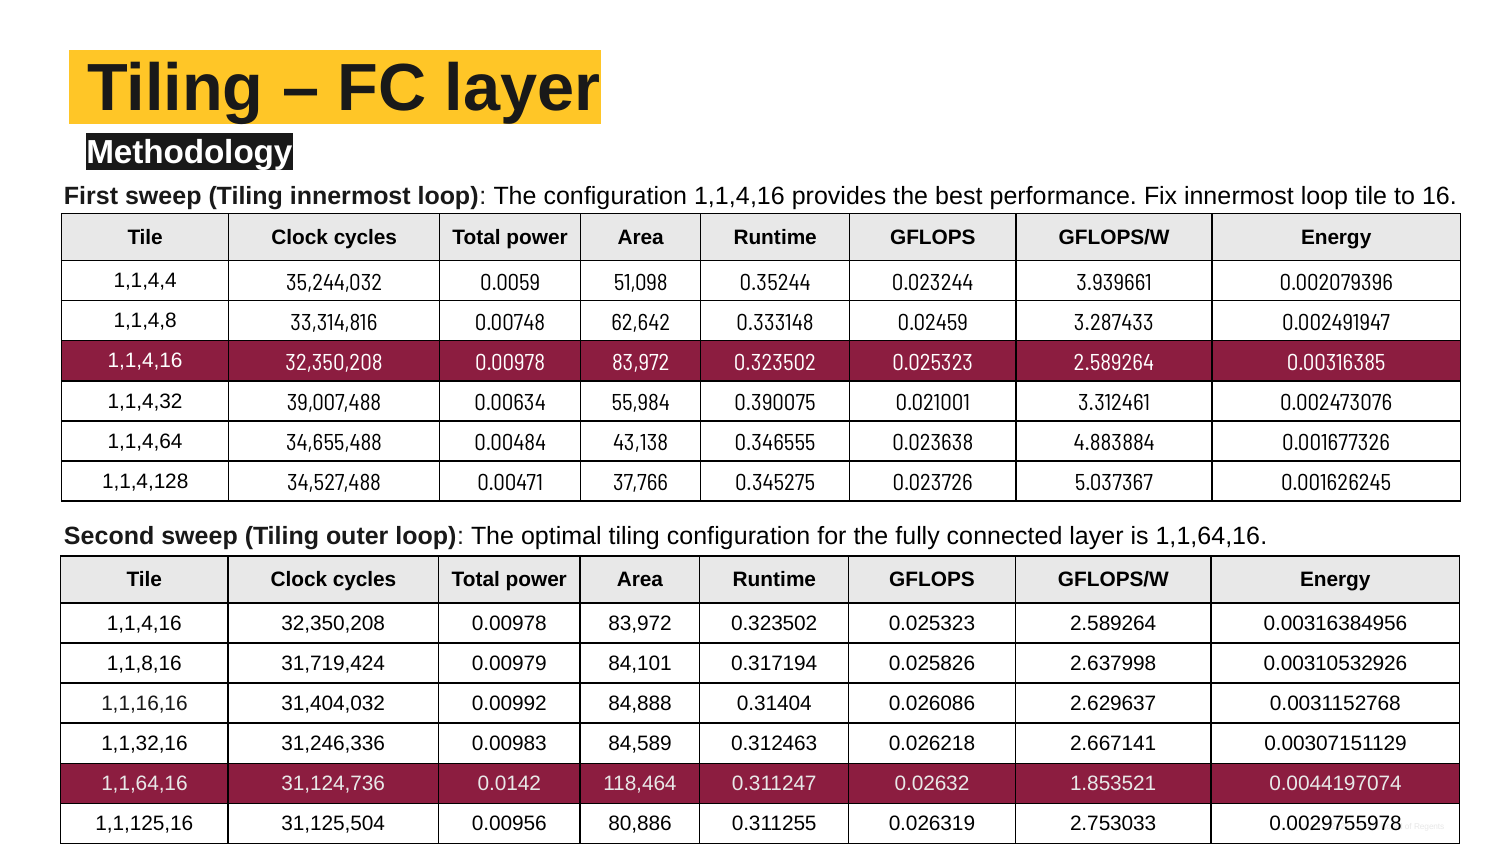

# Tiling – FC layer
Methodology
First sweep (Tiling innermost loop): The configuration 1,1,4,16 provides the best performance. Fix innermost loop tile to 16.

| Tile | Clock cycles | Total power | Area | Runtime | GFLOPS | GFLOPS/W | Energy |
| --- | --- | --- | --- | --- | --- | --- | --- |
| 1,1,4,4 | 35,244,032 | 0.0059 | 51,098 | 0.35244 | 0.023244 | 3.939661 | 0.002079396 |
| 1,1,4,8 | 33,314,816 | 0.00748 | 62,642 | 0.333148 | 0.02459 | 3.287433 | 0.002491947 |
| 1,1,4,16 | 32,350,208 | 0.00978 | 83,972 | 0.323502 | 0.025323 | 2.589264 | 0.00316385 |
| 1,1,4,32 | 39,007,488 | 0.00634 | 55,984 | 0.390075 | 0.021001 | 3.312461 | 0.002473076 |
| 1,1,4,64 | 34,655,488 | 0.00484 | 43,138 | 0.346555 | 0.023638 | 4.883884 | 0.001677326 |
| 1,1,4,128 | 34,527,488 | 0.00471 | 37,766 | 0.345275 | 0.023726 | 5.037367 | 0.001626245 |
Second sweep (Tiling outer loop): The optimal tiling configuration for the fully connected layer is 1,1,64,16.

| Tile | Clock cycles | Total power | Area | Runtime | GFLOPS | GFLOPS/W | Energy |
| --- | --- | --- | --- | --- | --- | --- | --- |
| 1,1,4,16 | 32,350,208 | 0.00978 | 83,972 | 0.323502 | 0.025323 | 2.589264 | 0.00316384956 |
| 1,1,8,16 | 31,719,424 | 0.00979 | 84,101 | 0.317194 | 0.025826 | 2.637998 | 0.00310532926 |
| 1,1,16,16 | 31,404,032 | 0.00992 | 84,888 | 0.31404 | 0.026086 | 2.629637 | 0.0031152768 |
| 1,1,32,16 | 31,246,336 | 0.00983 | 84,589 | 0.312463 | 0.026218 | 2.667141 | 0.00307151129 |
| 1,1,64,16 | 31,124,736 | 0.0142 | 118,464 | 0.311247 | 0.02632 | 1.853521 | 0.0044197074 |
| 1,1,125,16 | 31,125,504 | 0.00956 | 80,886 | 0.311255 | 0.026319 | 2.753033 | 0.0029755978 |